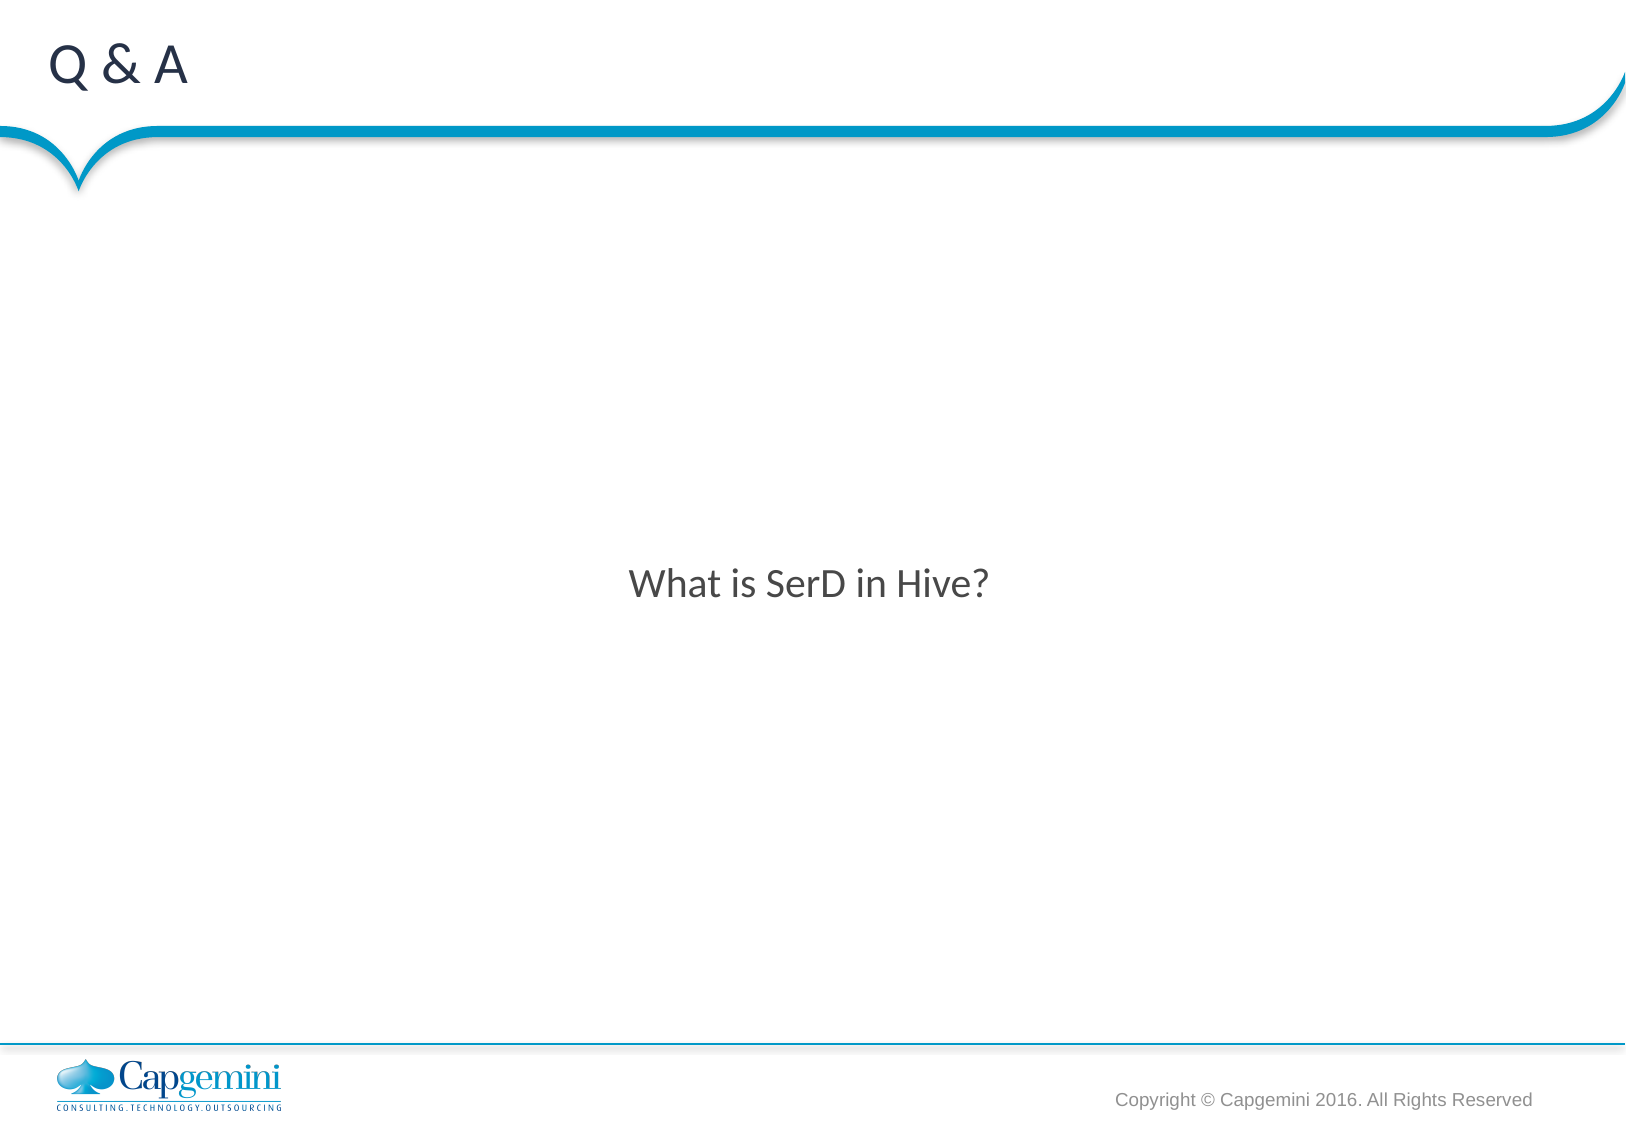

# Q & A

What is SerD in Hive?